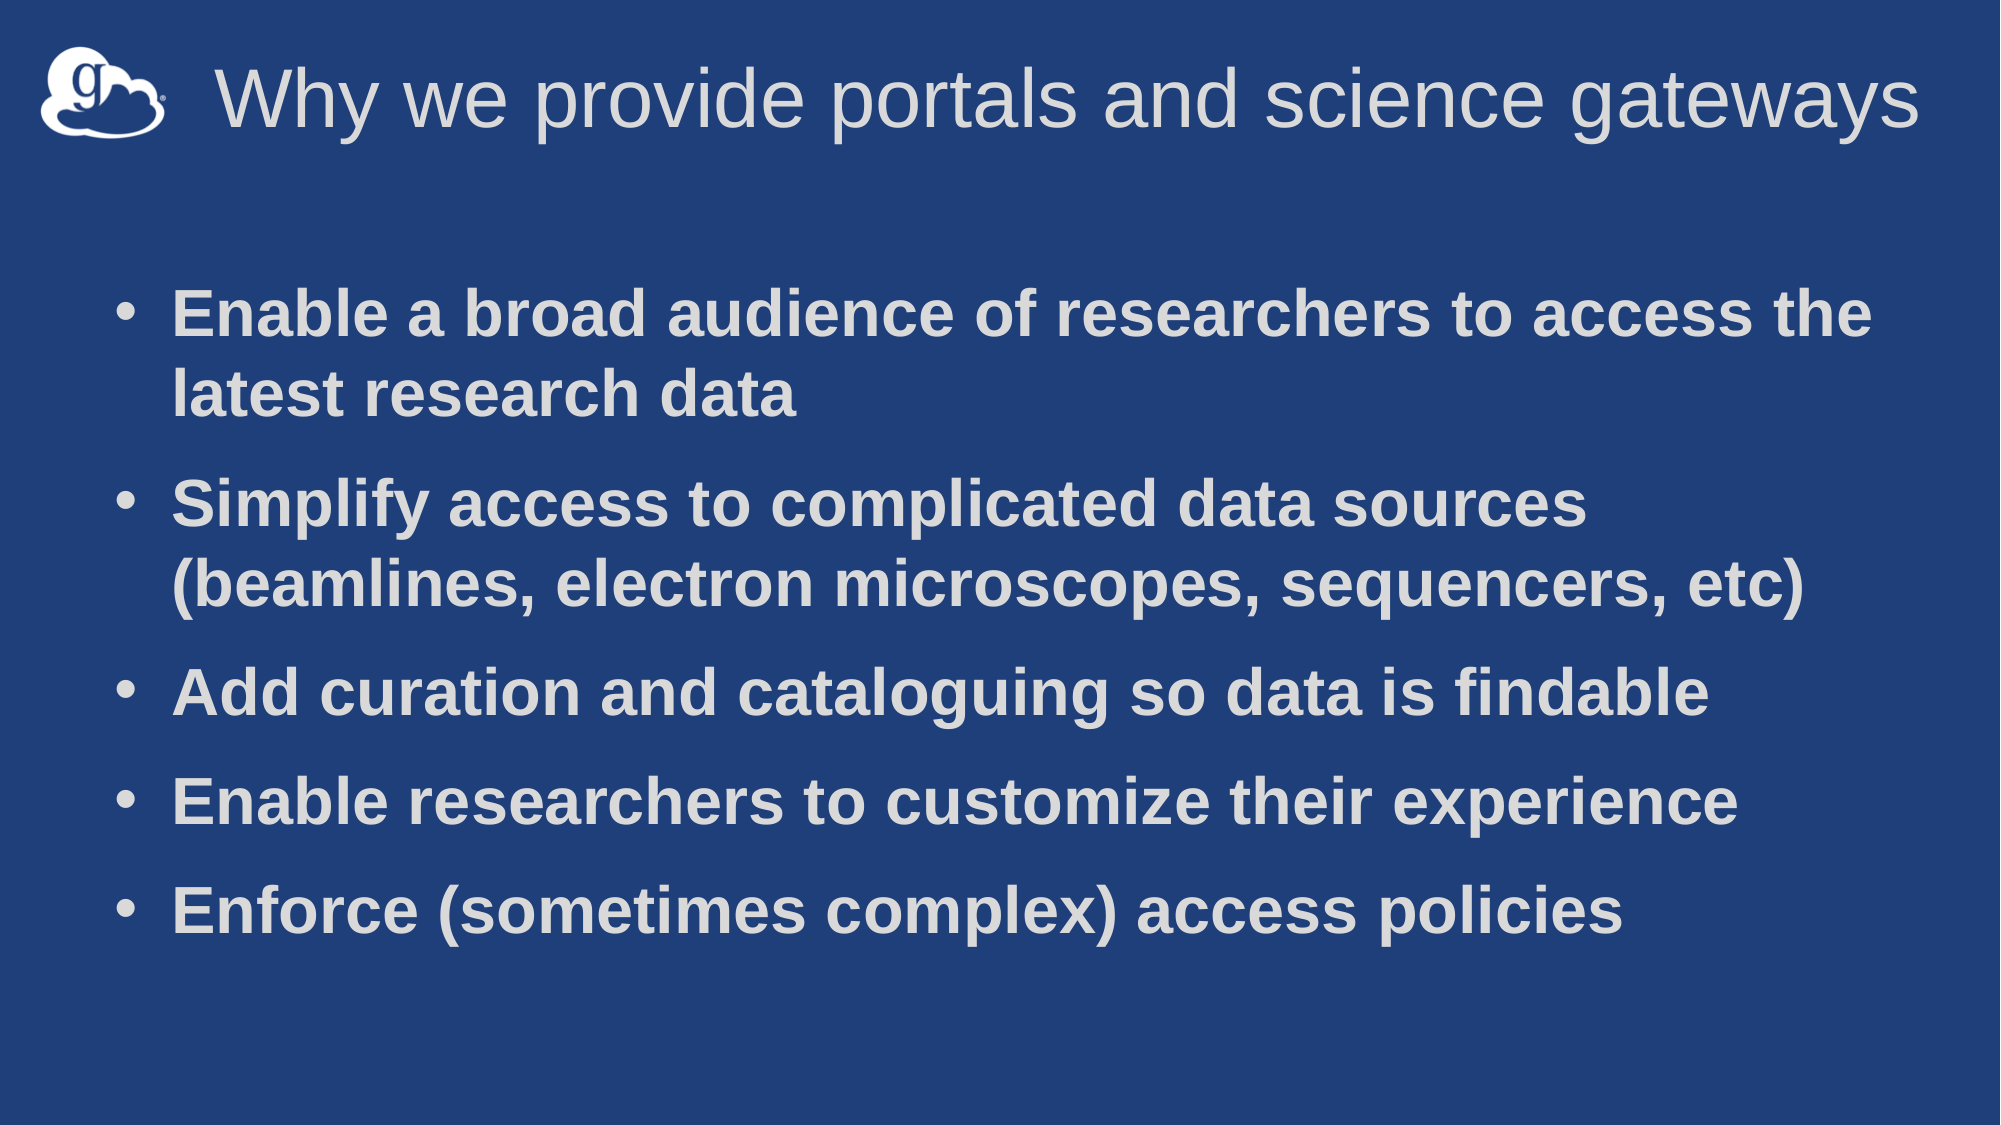

# Why we provide portals and science gateways
Enable a broad audience of researchers to access the latest research data
Simplify access to complicated data sources (beamlines, electron microscopes, sequencers, etc)
Add curation and cataloguing so data is findable
Enable researchers to customize their experience
Enforce (sometimes complex) access policies